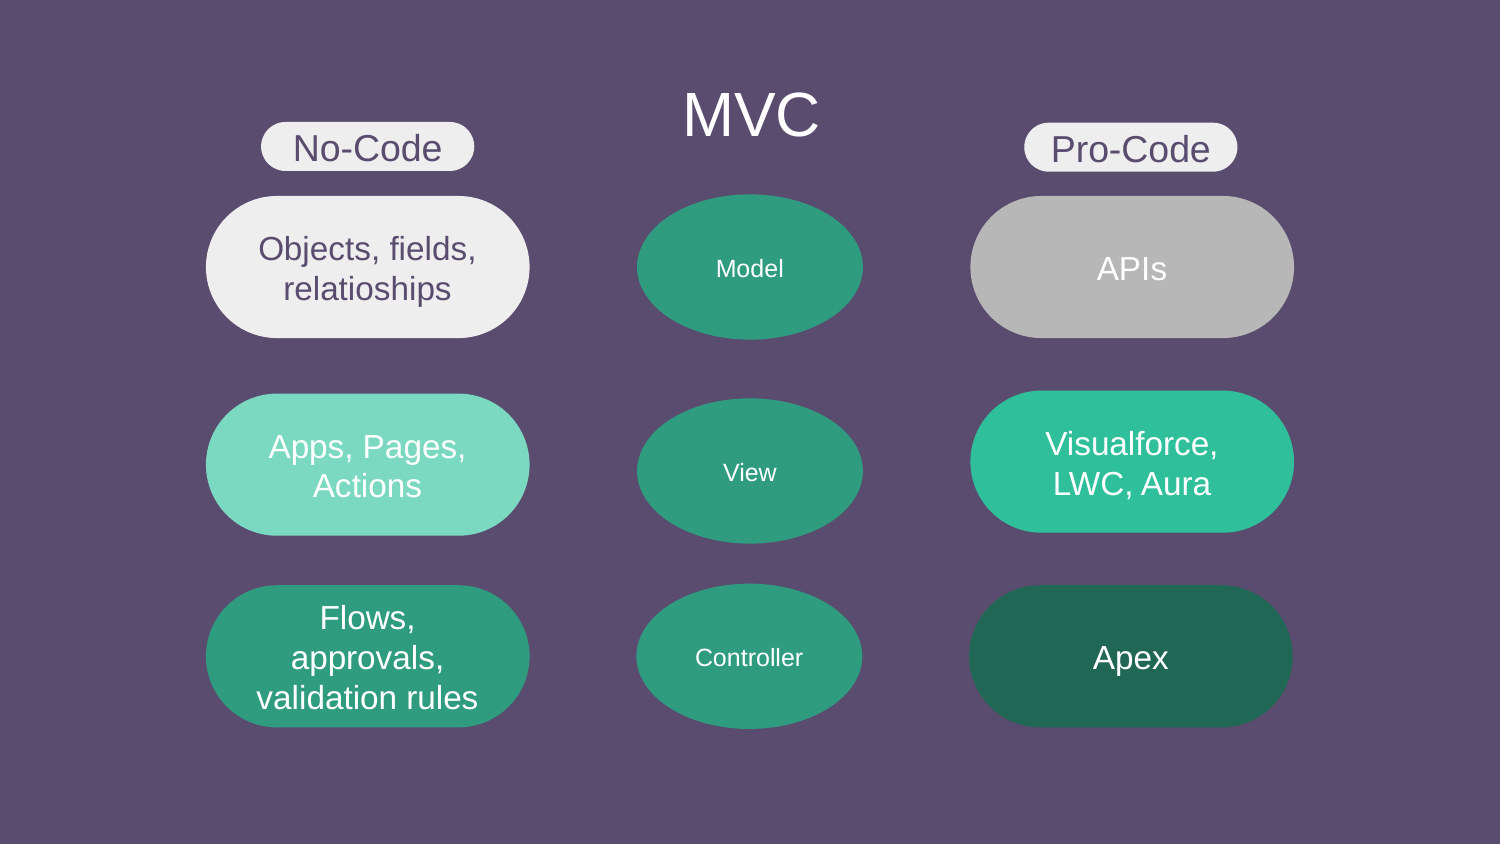

# MVC
No-Code
Pro-Code
Objects, fields, relatioships
Model
APIs
Visualforce, LWC, Aura
Apps, Pages, Actions
View
Flows, approvals, validation rules
Controller
Apex